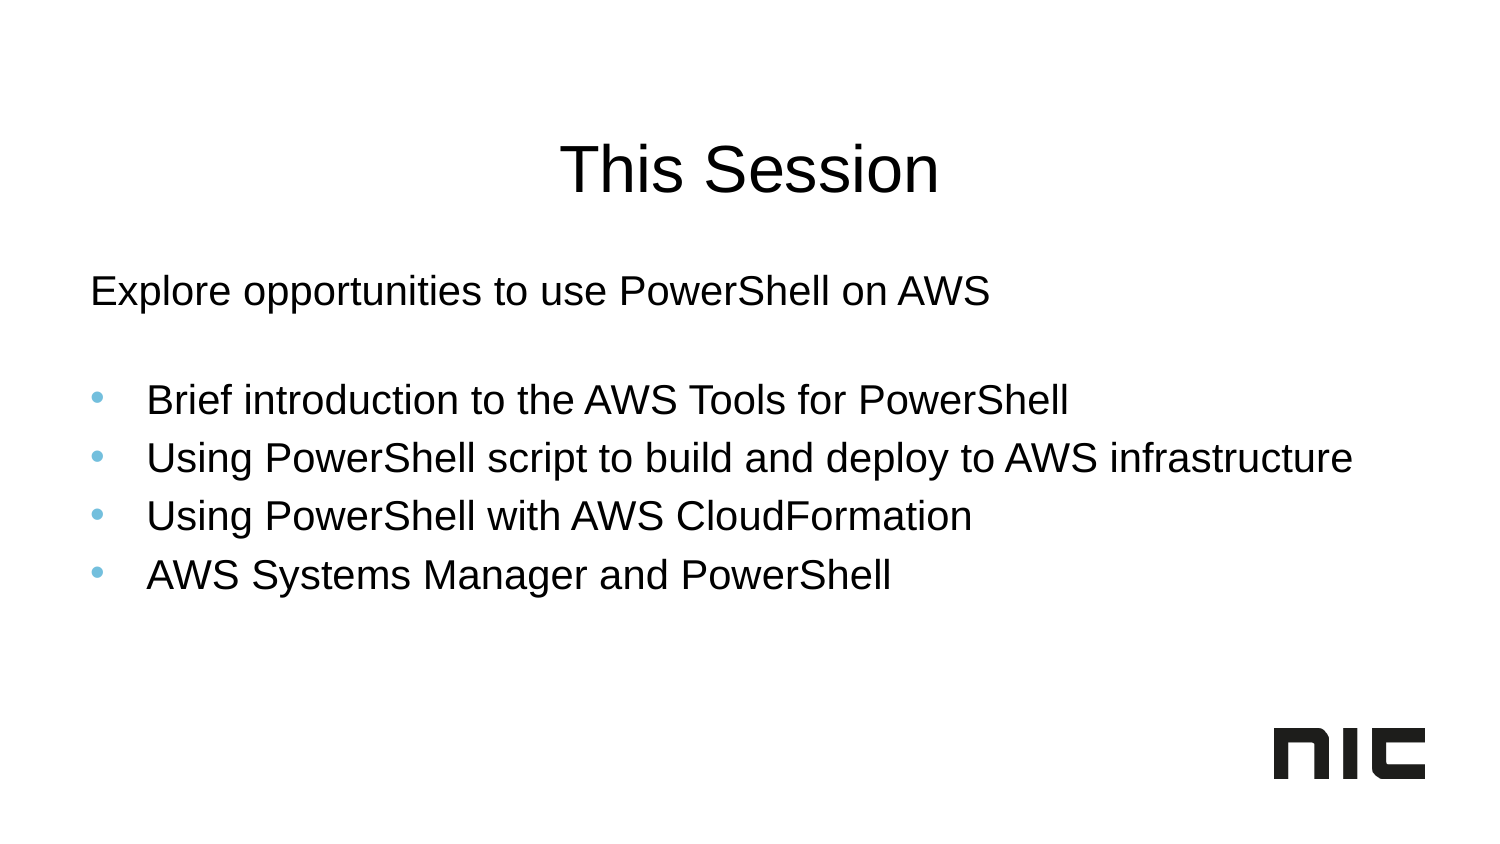

# This Session
Explore opportunities to use PowerShell on AWS
Brief introduction to the AWS Tools for PowerShell
Using PowerShell script to build and deploy to AWS infrastructure
Using PowerShell with AWS CloudFormation
AWS Systems Manager and PowerShell